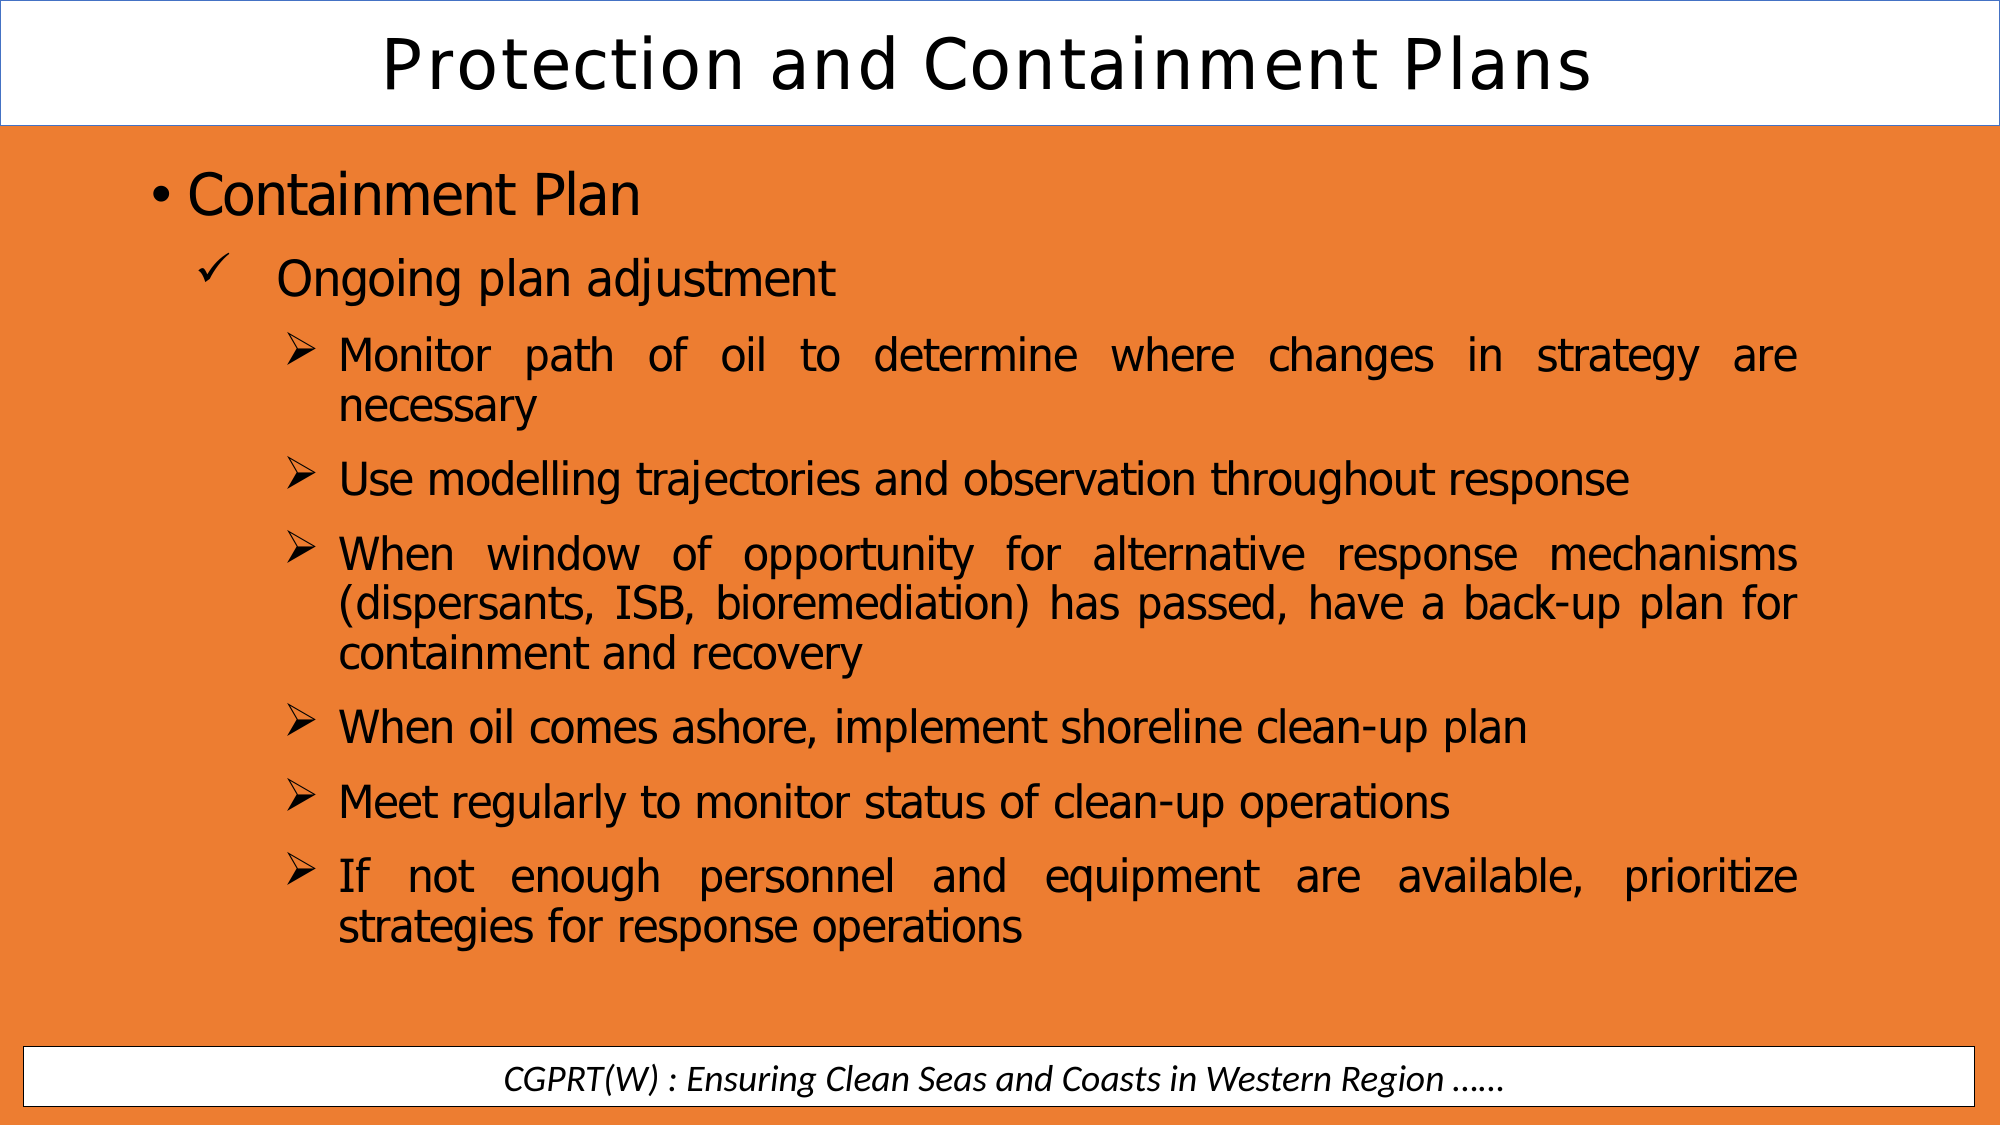

Protection and Containment Plans
Containment Plan
 Ongoing plan adjustment
Monitor path of oil to determine where changes in strategy are necessary
Use modelling trajectories and observation throughout response
When window of opportunity for alternative response mechanisms (dispersants, ISB, bioremediation) has passed, have a back-up plan for containment and recovery
When oil comes ashore, implement shoreline clean-up plan
Meet regularly to monitor status of clean-up operations
If not enough personnel and equipment are available, prioritize strategies for response operations
 CGPRT(W) : Ensuring Clean Seas and Coasts in Western Region ……